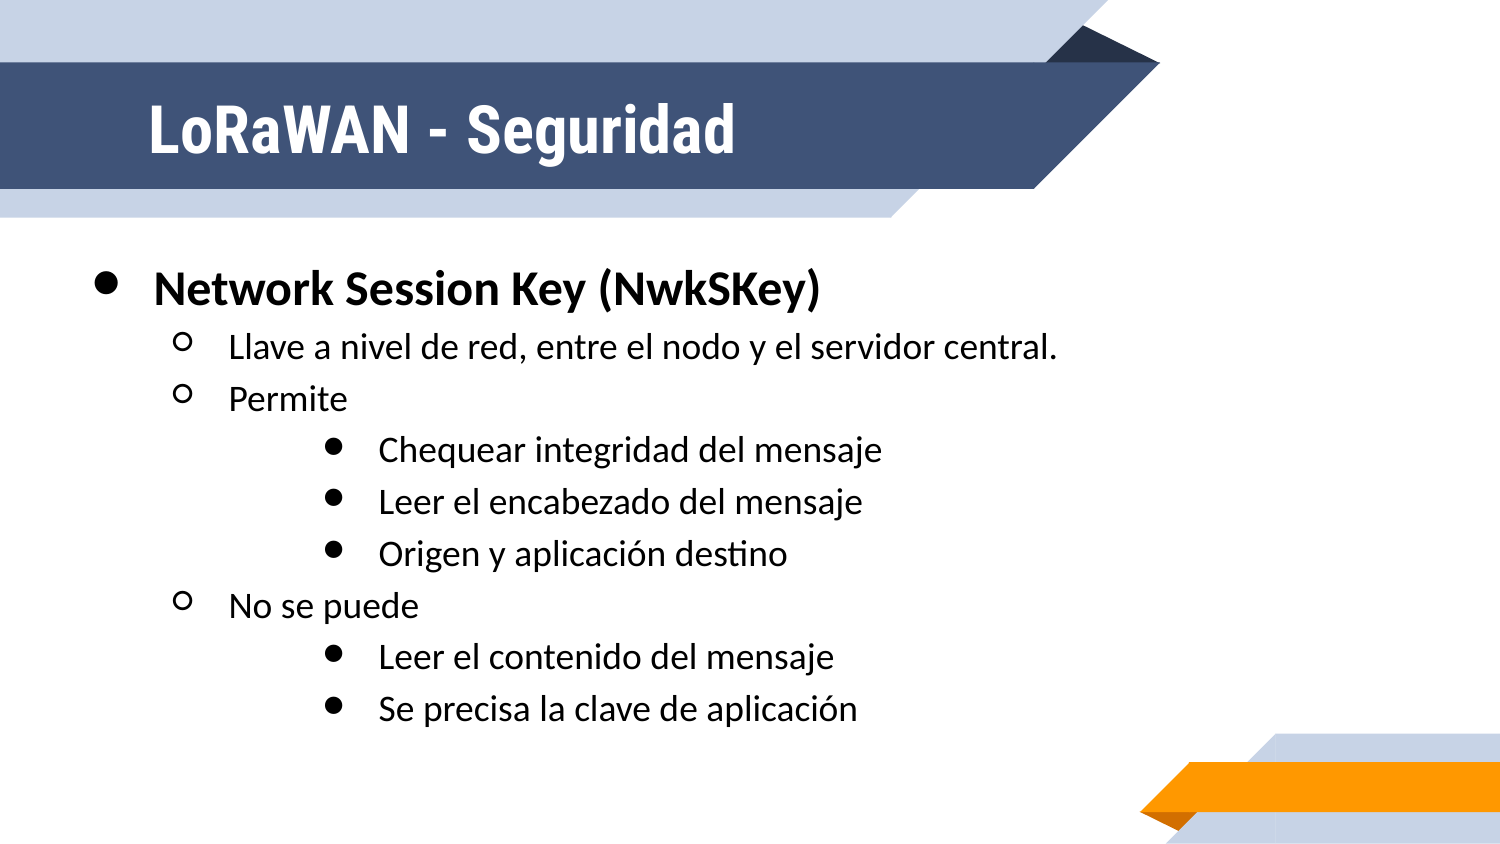

# LoRaWAN - Seguridad
Network Session Key (NwkSKey)
Llave a nivel de red, entre el nodo y el servidor central.
Permite
Chequear integridad del mensaje
Leer el encabezado del mensaje
Origen y aplicación destino
No se puede
Leer el contenido del mensaje
Se precisa la clave de aplicación